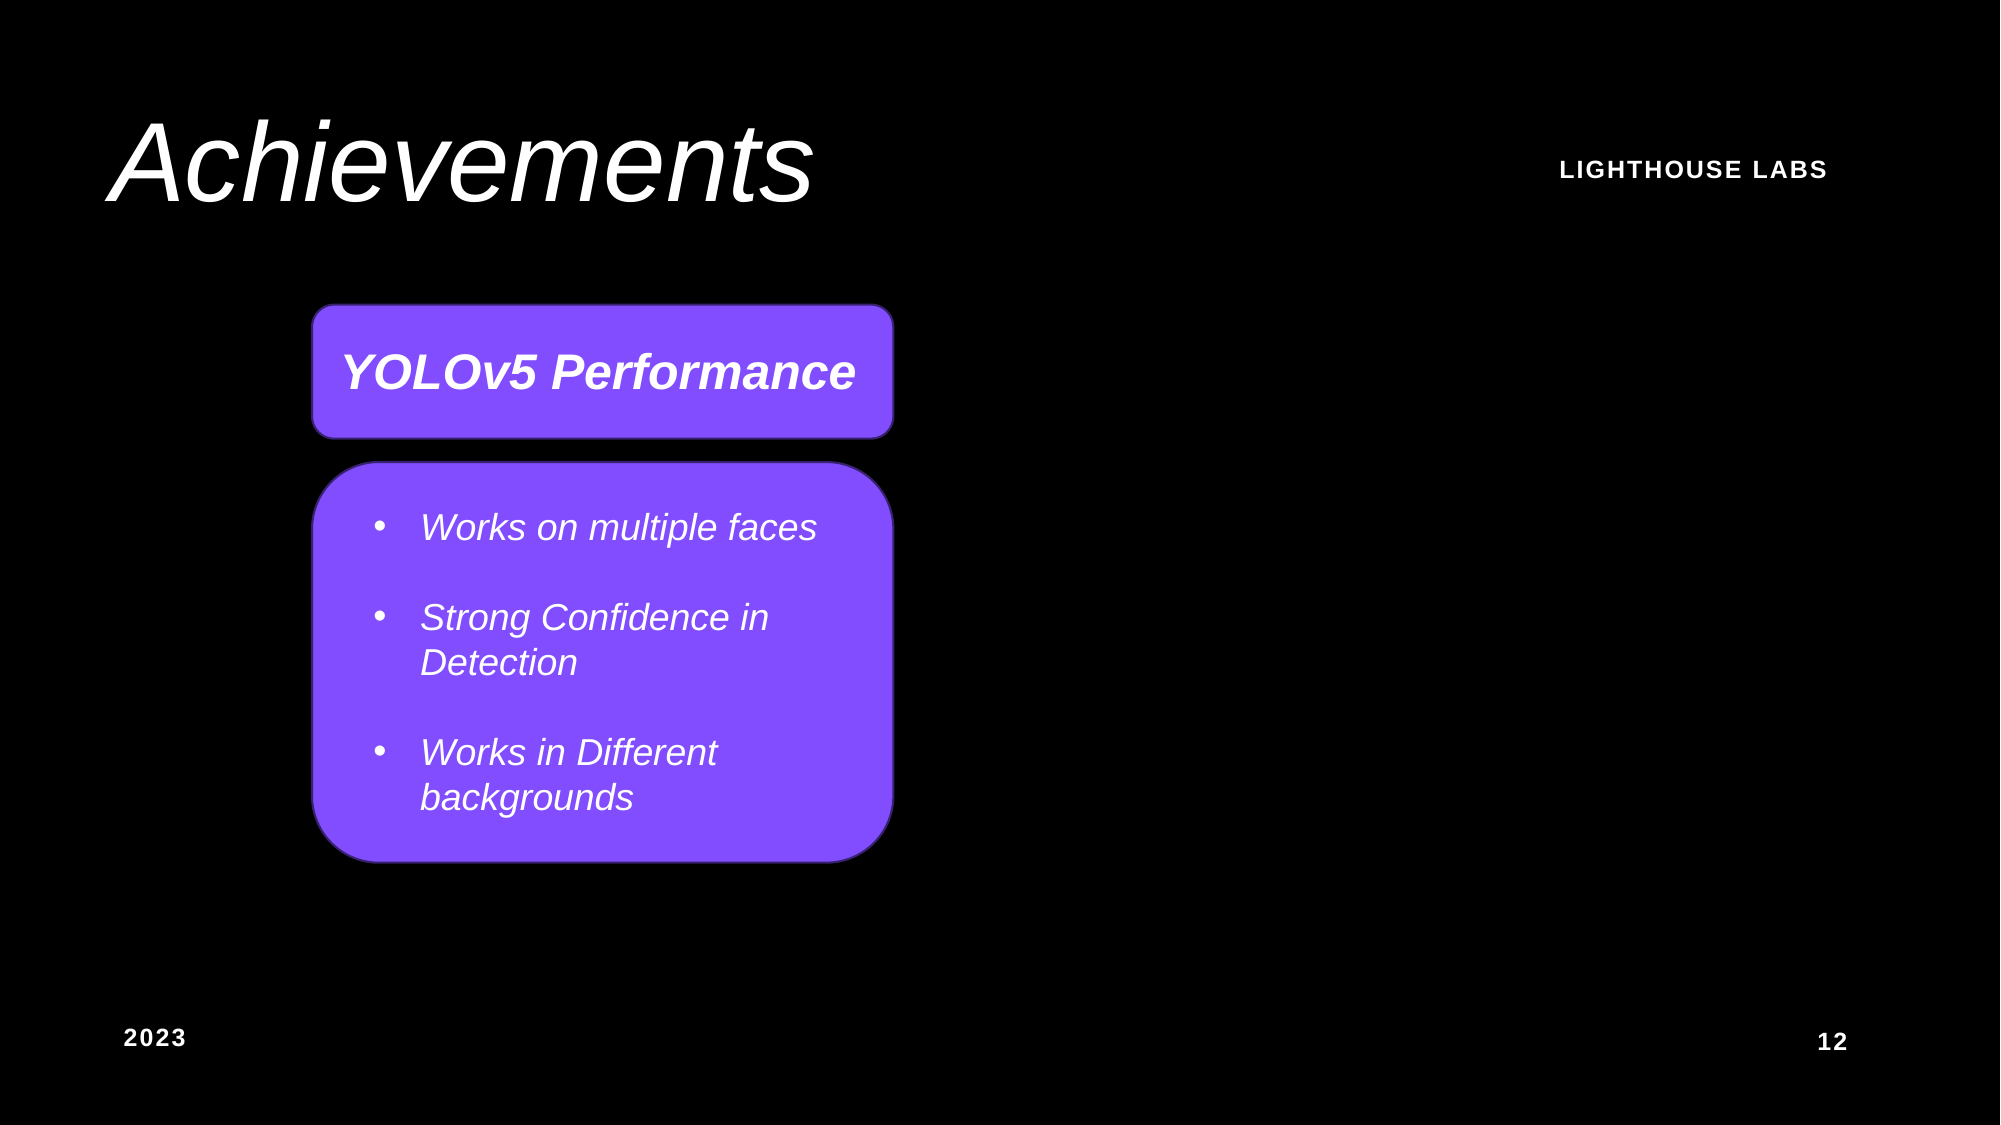

# Achievements
LightHouse labs

YOLOv5 Performance

Works on multiple faces

Strong Confidence in Detection

Works in Different backgrounds
2023
12